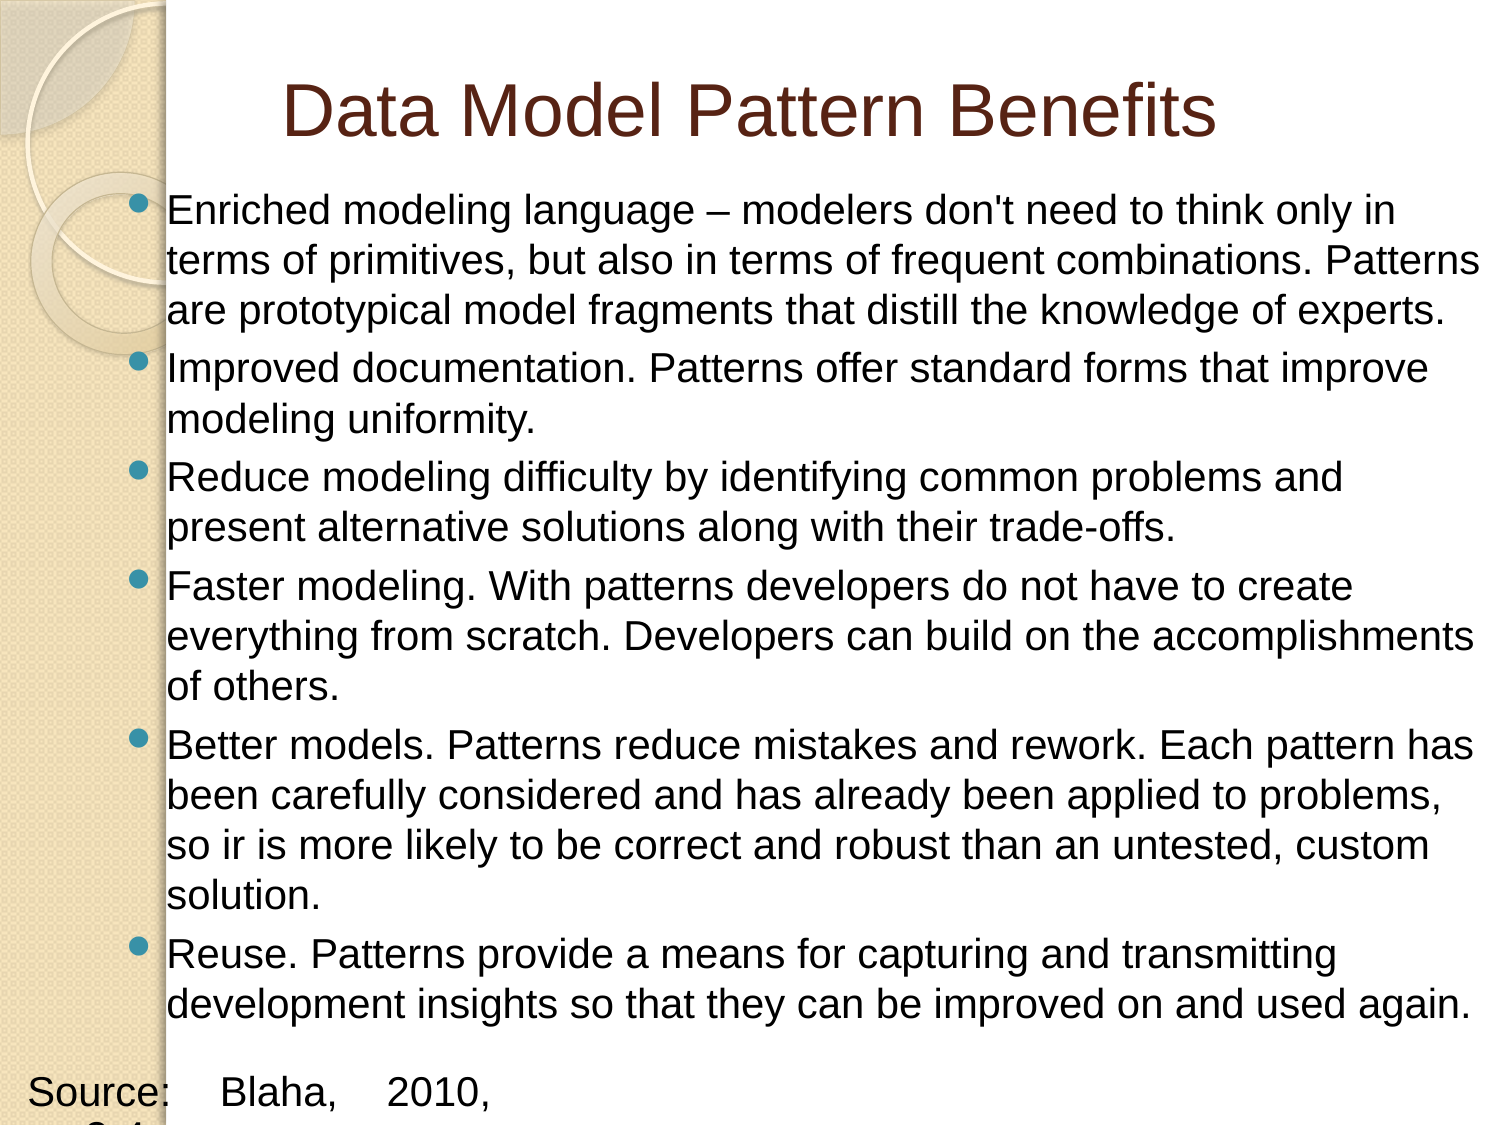

# Data Model Pattern Benefits
Enriched modeling language – modelers don't need to think only in terms of primitives, but also in terms of frequent combinations. Patterns are prototypical model fragments that distill the knowledge of experts.
Improved documentation. Patterns offer standard forms that improve modeling uniformity.
Reduce modeling difficulty by identifying common problems and present alternative solutions along with their trade-offs.
Faster modeling. With patterns developers do not have to create everything from scratch. Developers can build on the accomplishments of others.
Better models. Patterns reduce mistakes and rework. Each pattern has been carefully considered and has already been applied to problems, so ir is more likely to be correct and robust than an untested, custom solution.
Reuse. Patterns provide a means for capturing and transmitting development insights so that they can be improved on and used again.

Source: Blaha, 2010, pp.3-4